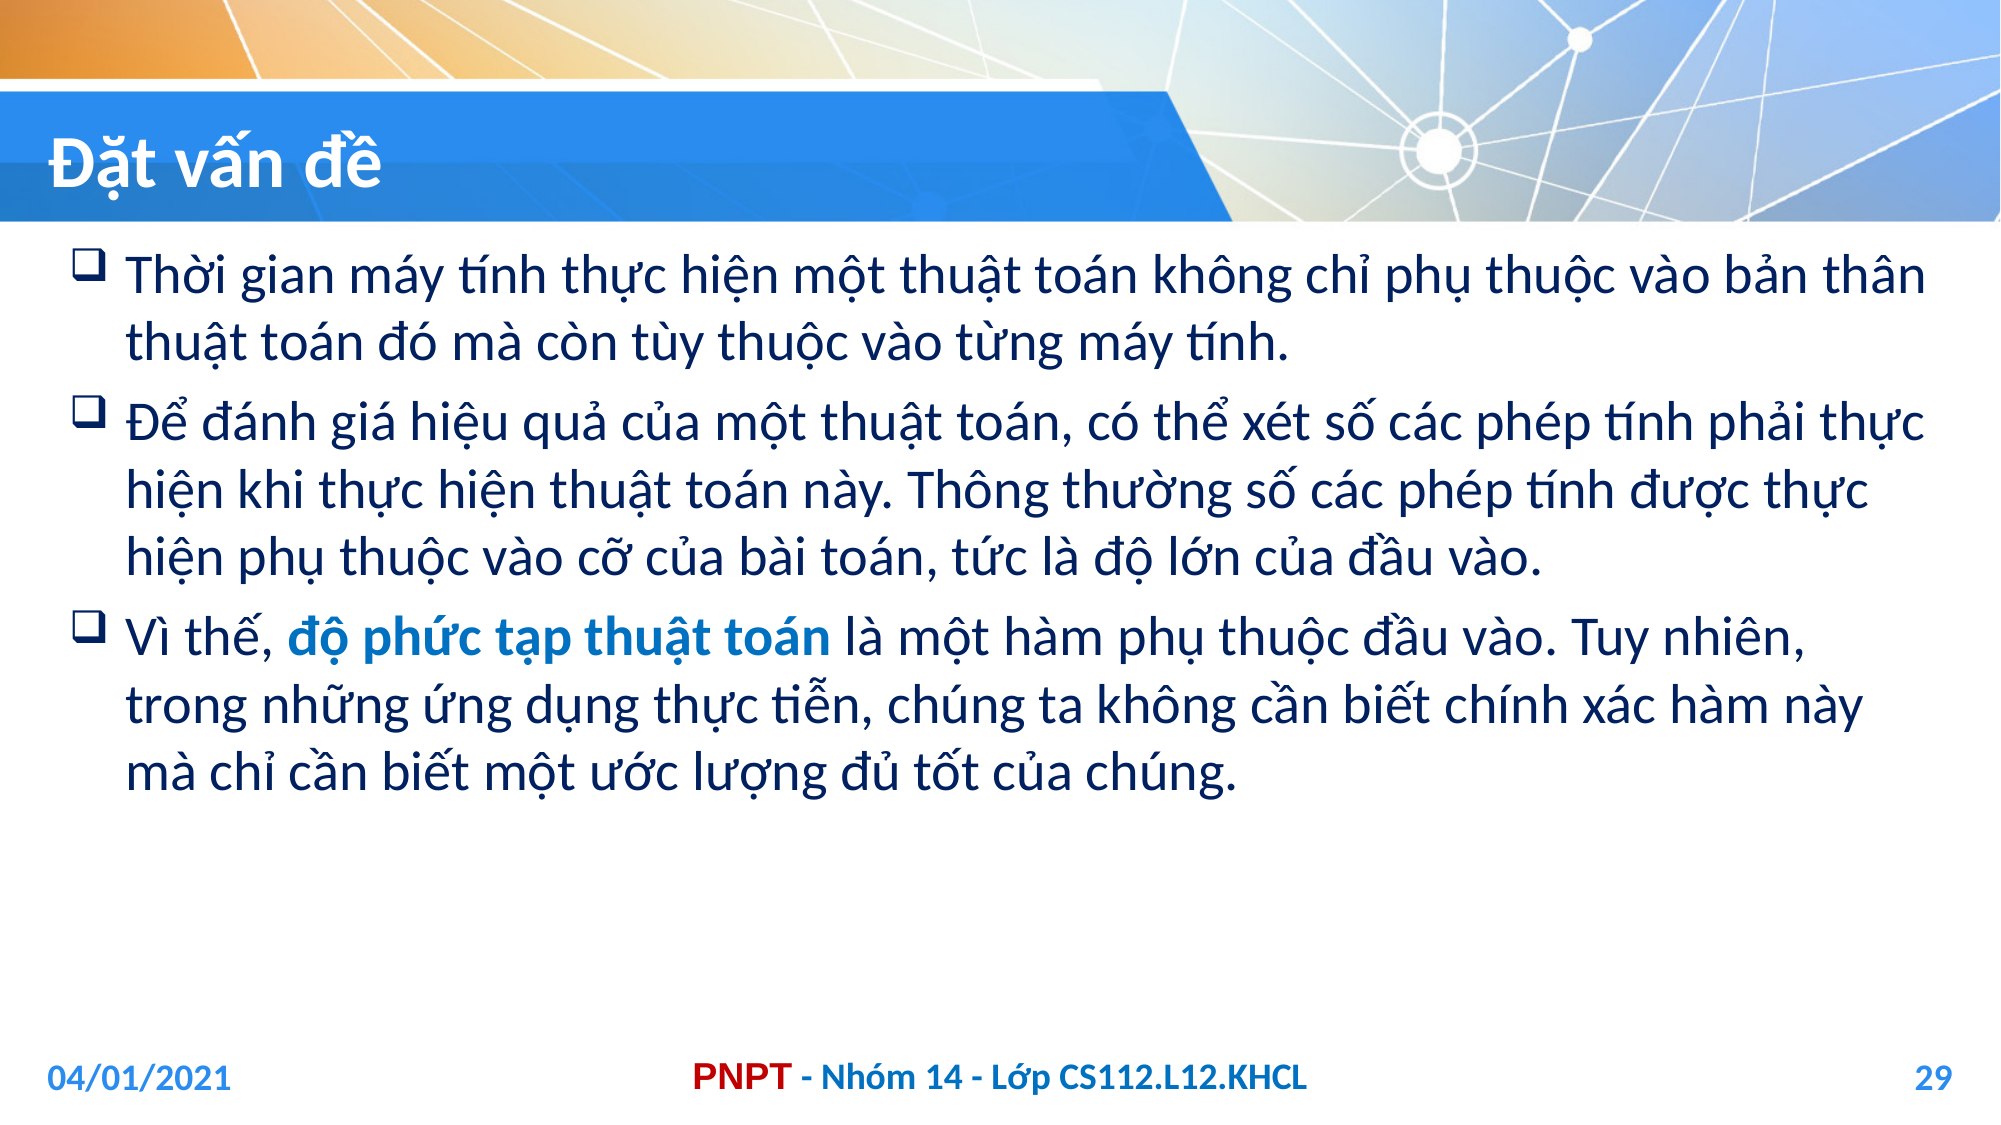

# Đặt vấn đề
Thời gian máy tính thực hiện một thuật toán không chỉ phụ thuộc vào bản thân thuật toán đó mà còn tùy thuộc vào từng máy tính.
Để đánh giá hiệu quả của một thuật toán, có thể xét số các phép tính phải thực hiện khi thực hiện thuật toán này. Thông thường số các phép tính được thực hiện phụ thuộc vào cỡ của bài toán, tức là độ lớn của đầu vào.
Vì thế, độ phức tạp thuật toán là một hàm phụ thuộc đầu vào. Tuy nhiên, trong những ứng dụng thực tiễn, chúng ta không cần biết chính xác hàm này mà chỉ cần biết một ước lượng đủ tốt của chúng.
04/01/2021
29